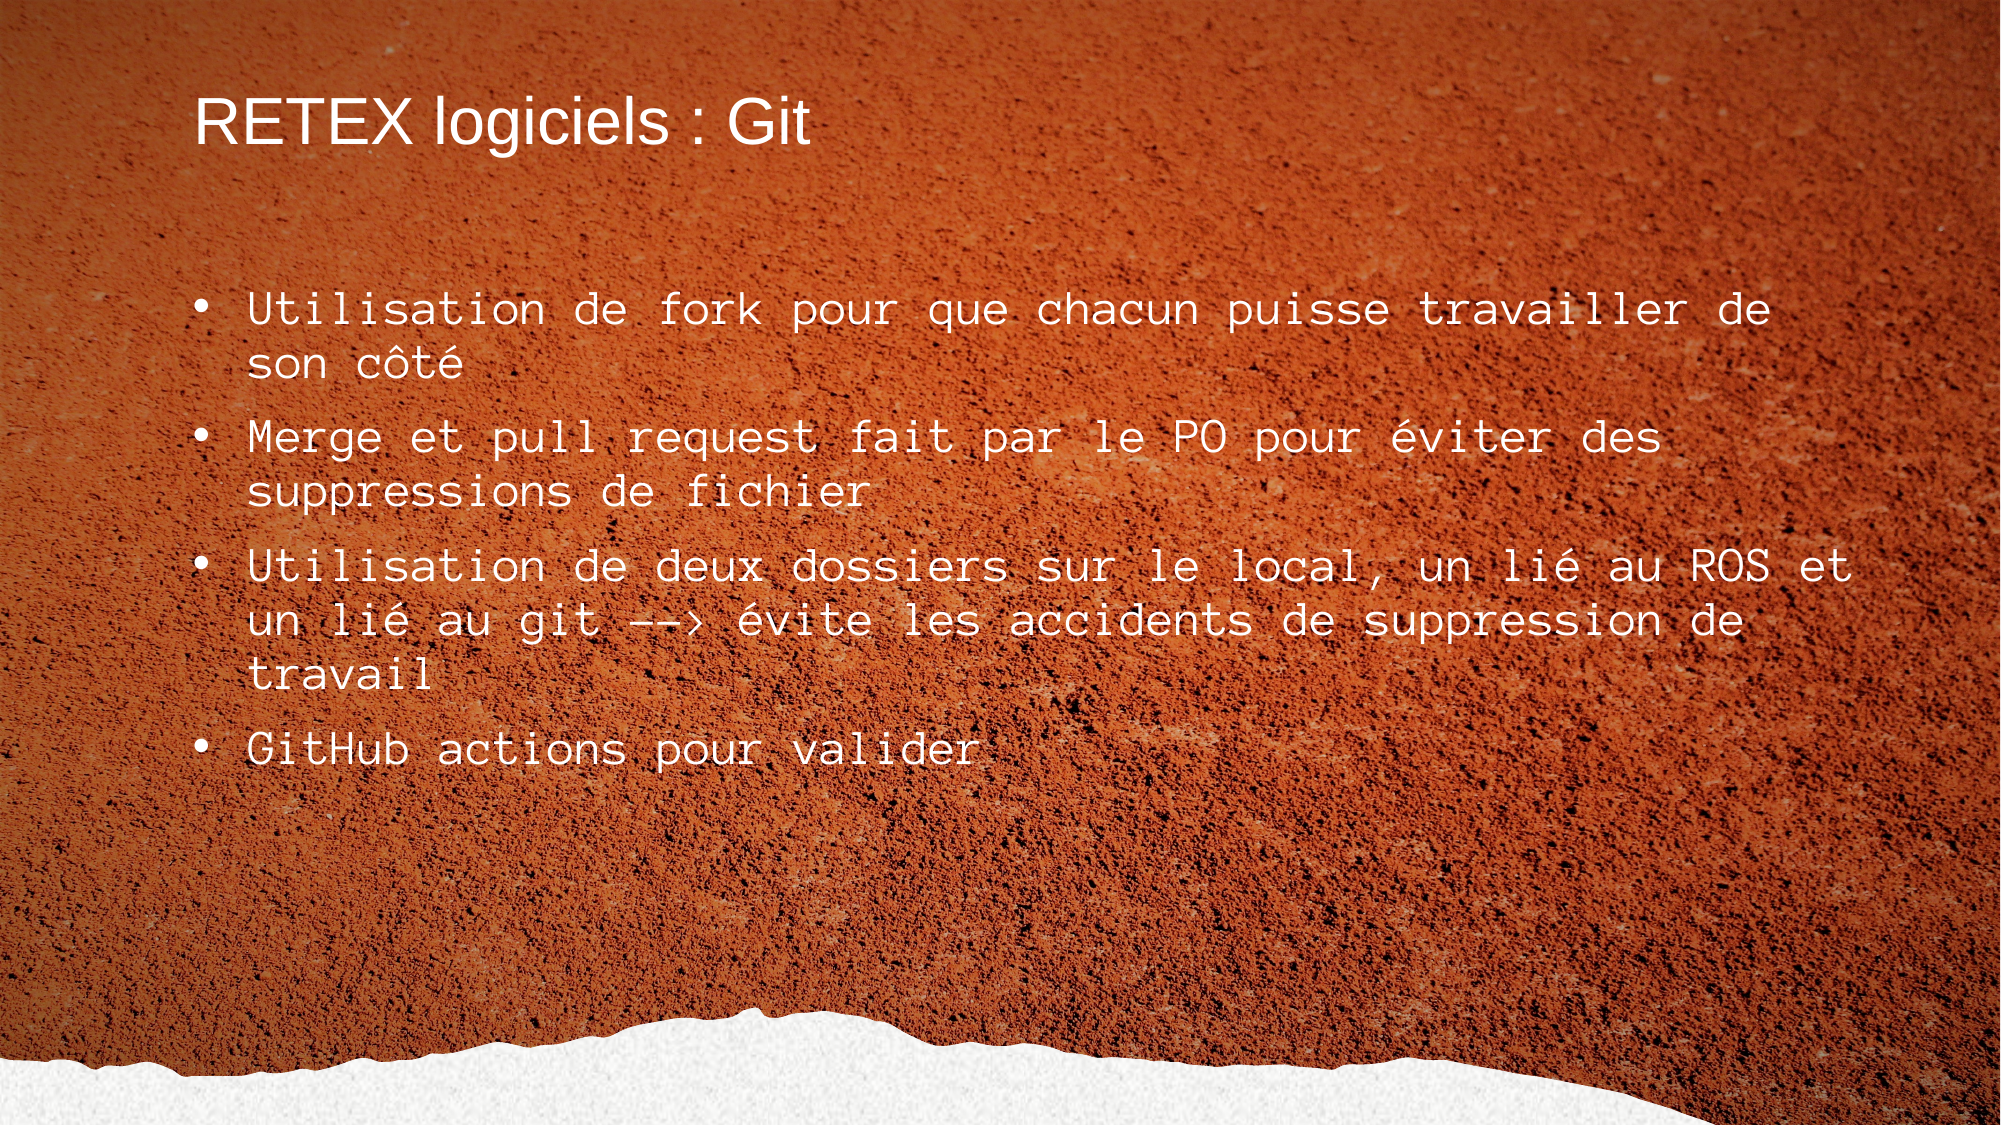

RETEX logiciels : Git
Utilisation de fork pour que chacun puisse travailler de son côté
Merge et pull request fait par le PO pour éviter des suppressions de fichier
Utilisation de deux dossiers sur le local, un lié au ROS et un lié au git --> évite les accidents de suppression de travail
GitHub actions pour valider